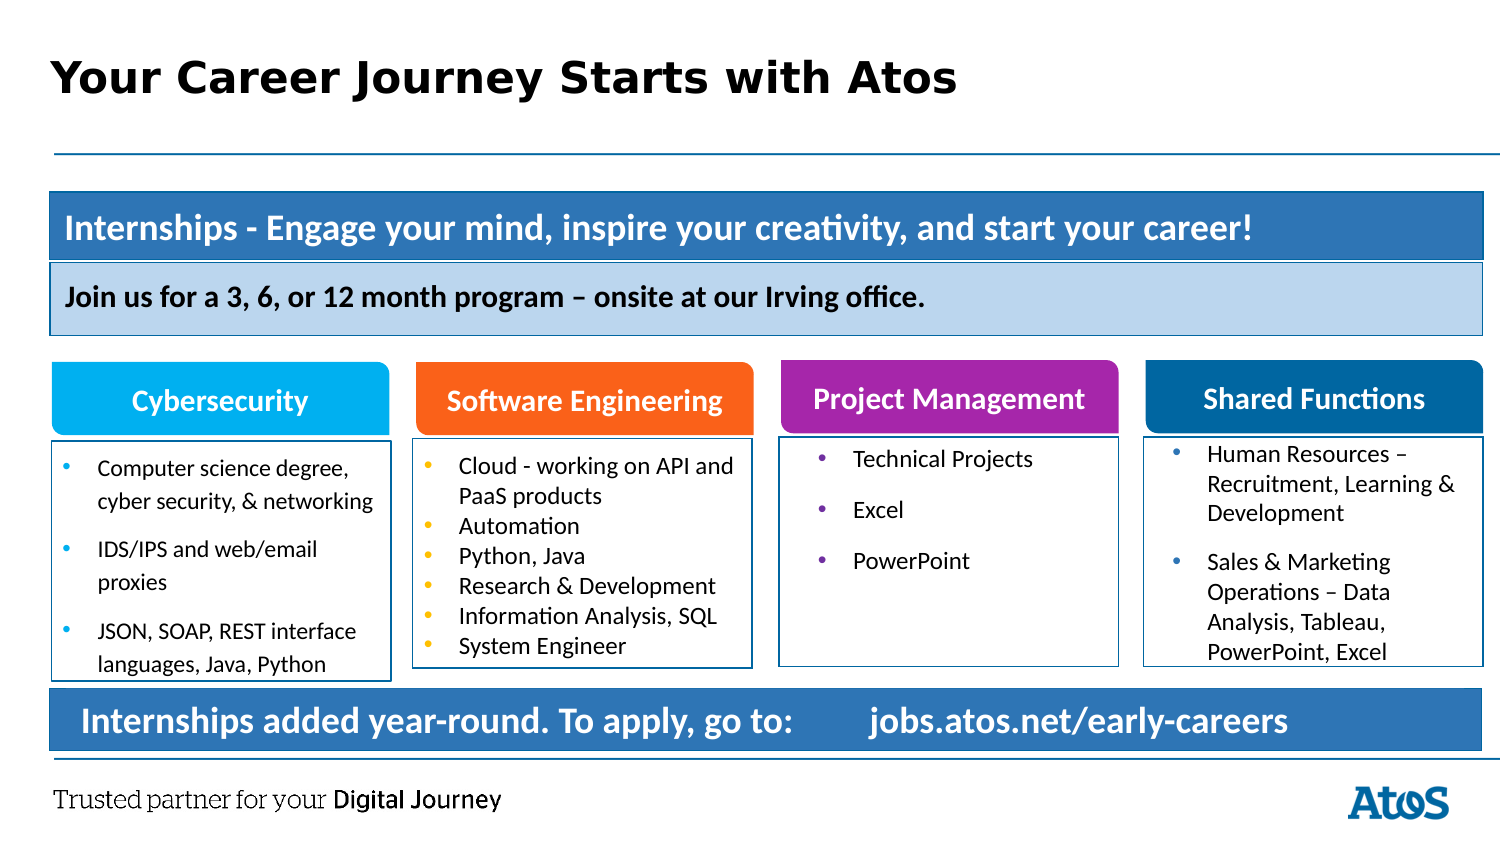

# Your Career Journey Starts with Atos
Internships - Engage your mind, inspire your creativity, and start your career!

Join us for a 3, 6, or 12 month program – onsite at our Irving office.

Project Management
Shared Functions
Cybersecurity
Software Engineering
Technical Projects
Excel
PowerPoint

Human Resources – Recruitment, Learning & Development

Sales & Marketing Operations – Data Analysis, Tableau,  PowerPoint, Excel

Cloud - working on API and PaaS products
Automation
Python, Java
Research & Development
Information Analysis, SQL
System Engineer
Computer science degree, cyber security, & networking
IDS/IPS and web/email proxies
JSON, SOAP, REST interface languages, Java, Python
Internships added year-round. To apply, go to:         jobs.atos.net/early-careers